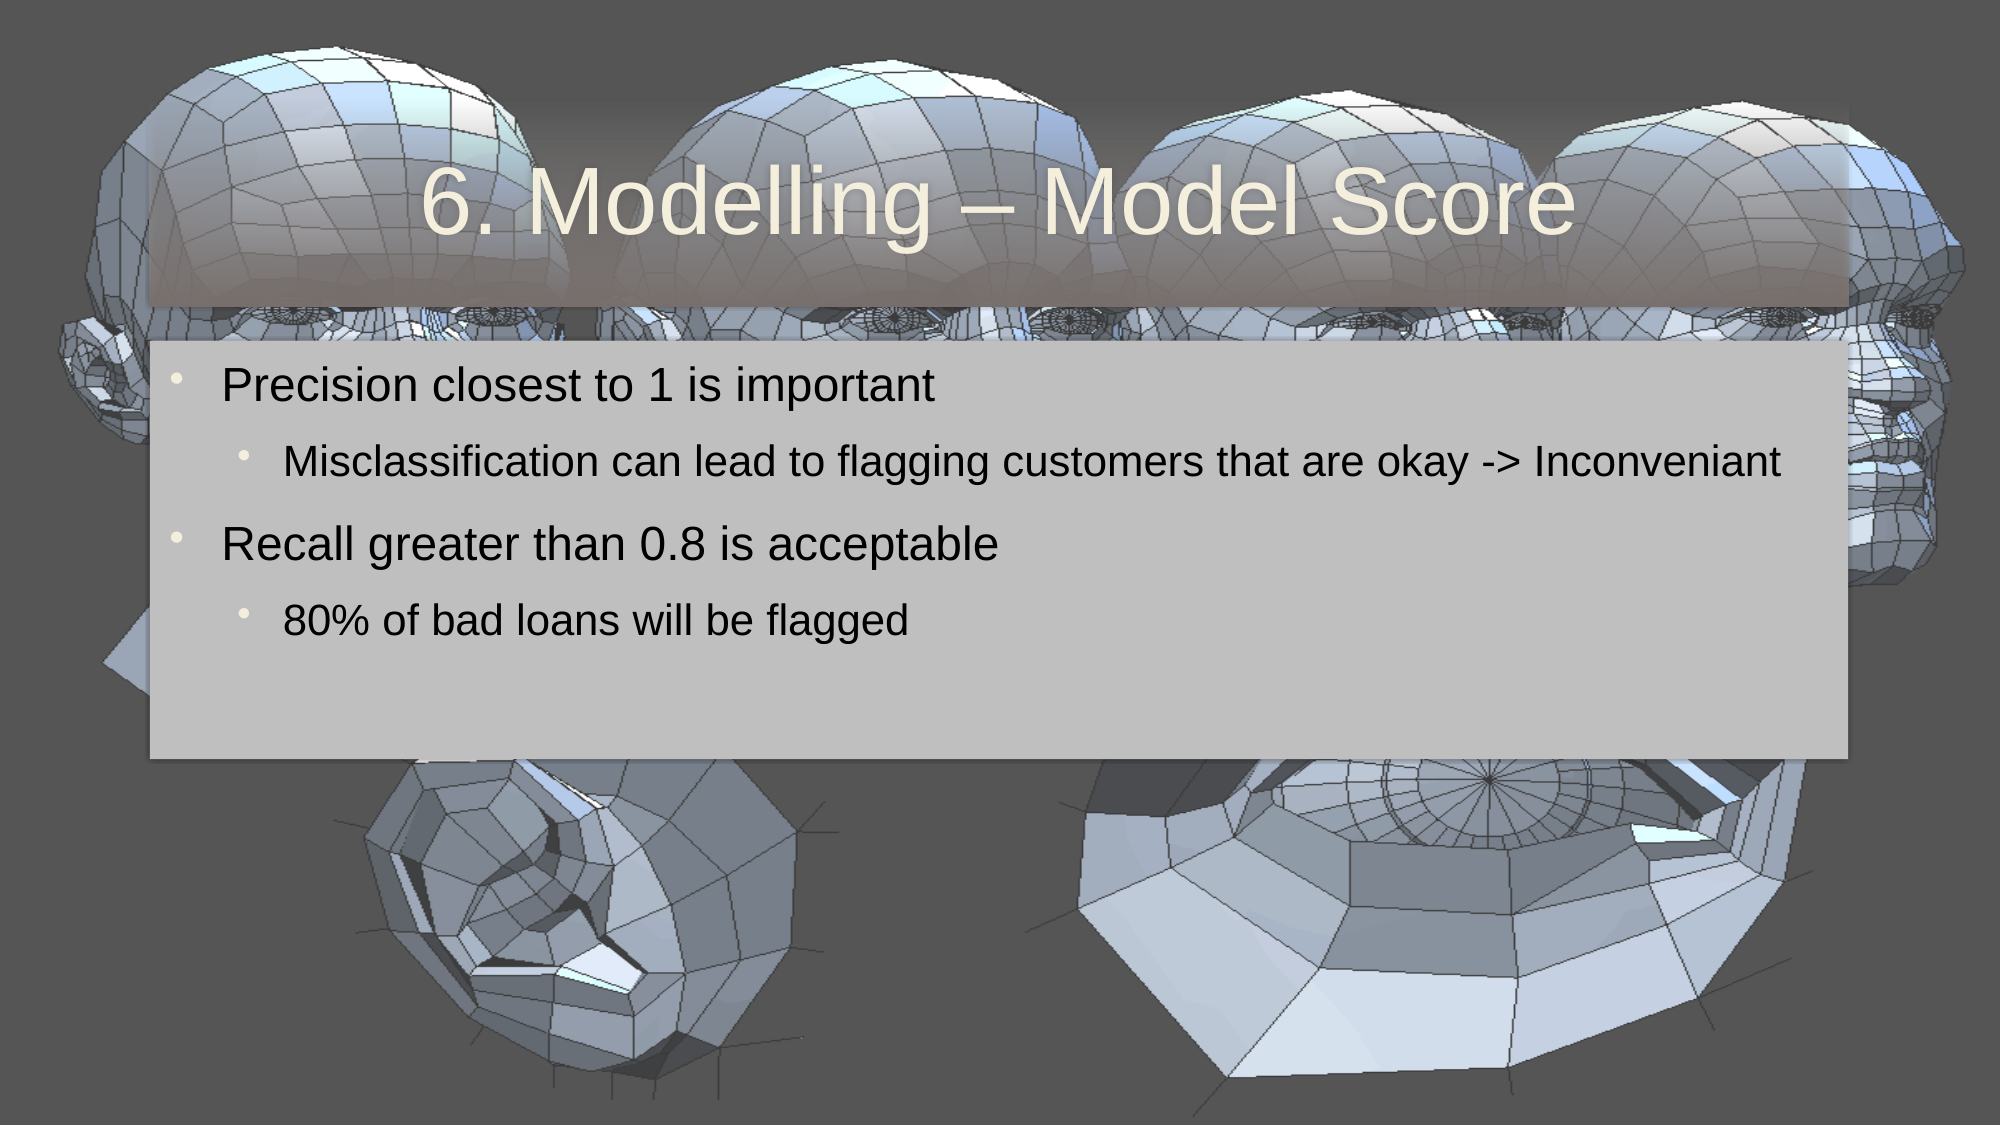

# 6. Modelling – Model Score
Precision closest to 1 is important
Misclassification can lead to flagging customers that are okay -> Inconveniant
Recall greater than 0.8 is acceptable
80% of bad loans will be flagged